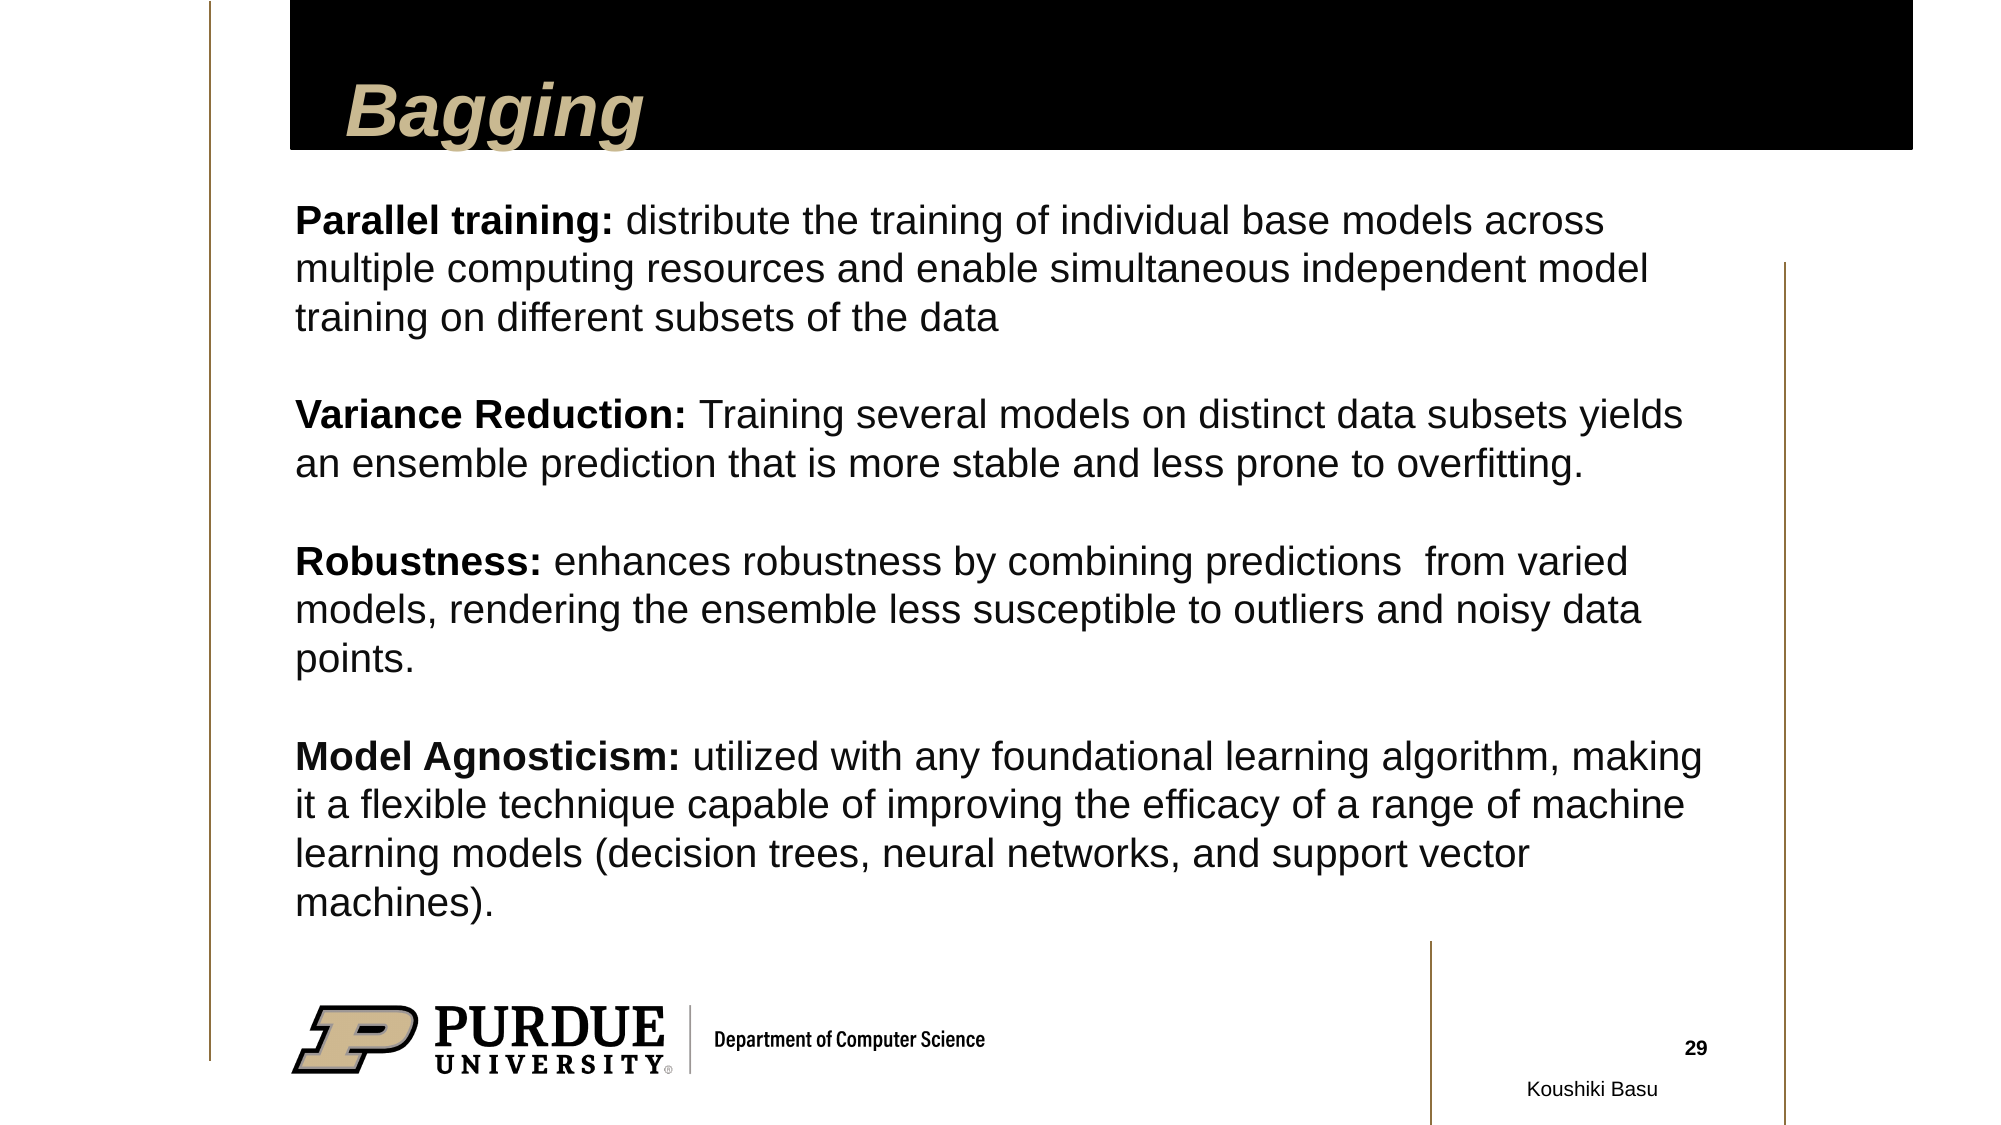

# Bagging
Parallel training: distribute the training of individual base models across multiple computing resources and enable simultaneous independent model training on different subsets of the data

Variance Reduction: Training several models on distinct data subsets yields an ensemble prediction that is more stable and less prone to overfitting.

Robustness: enhances robustness by combining predictions  from varied models, rendering the ensemble less susceptible to outliers and noisy data points.

Model Agnosticism: utilized with any foundational learning algorithm, making it a flexible technique capable of improving the efficacy of a range of machine learning models (decision trees, neural networks, and support vector machines).
29
Koushiki Basu